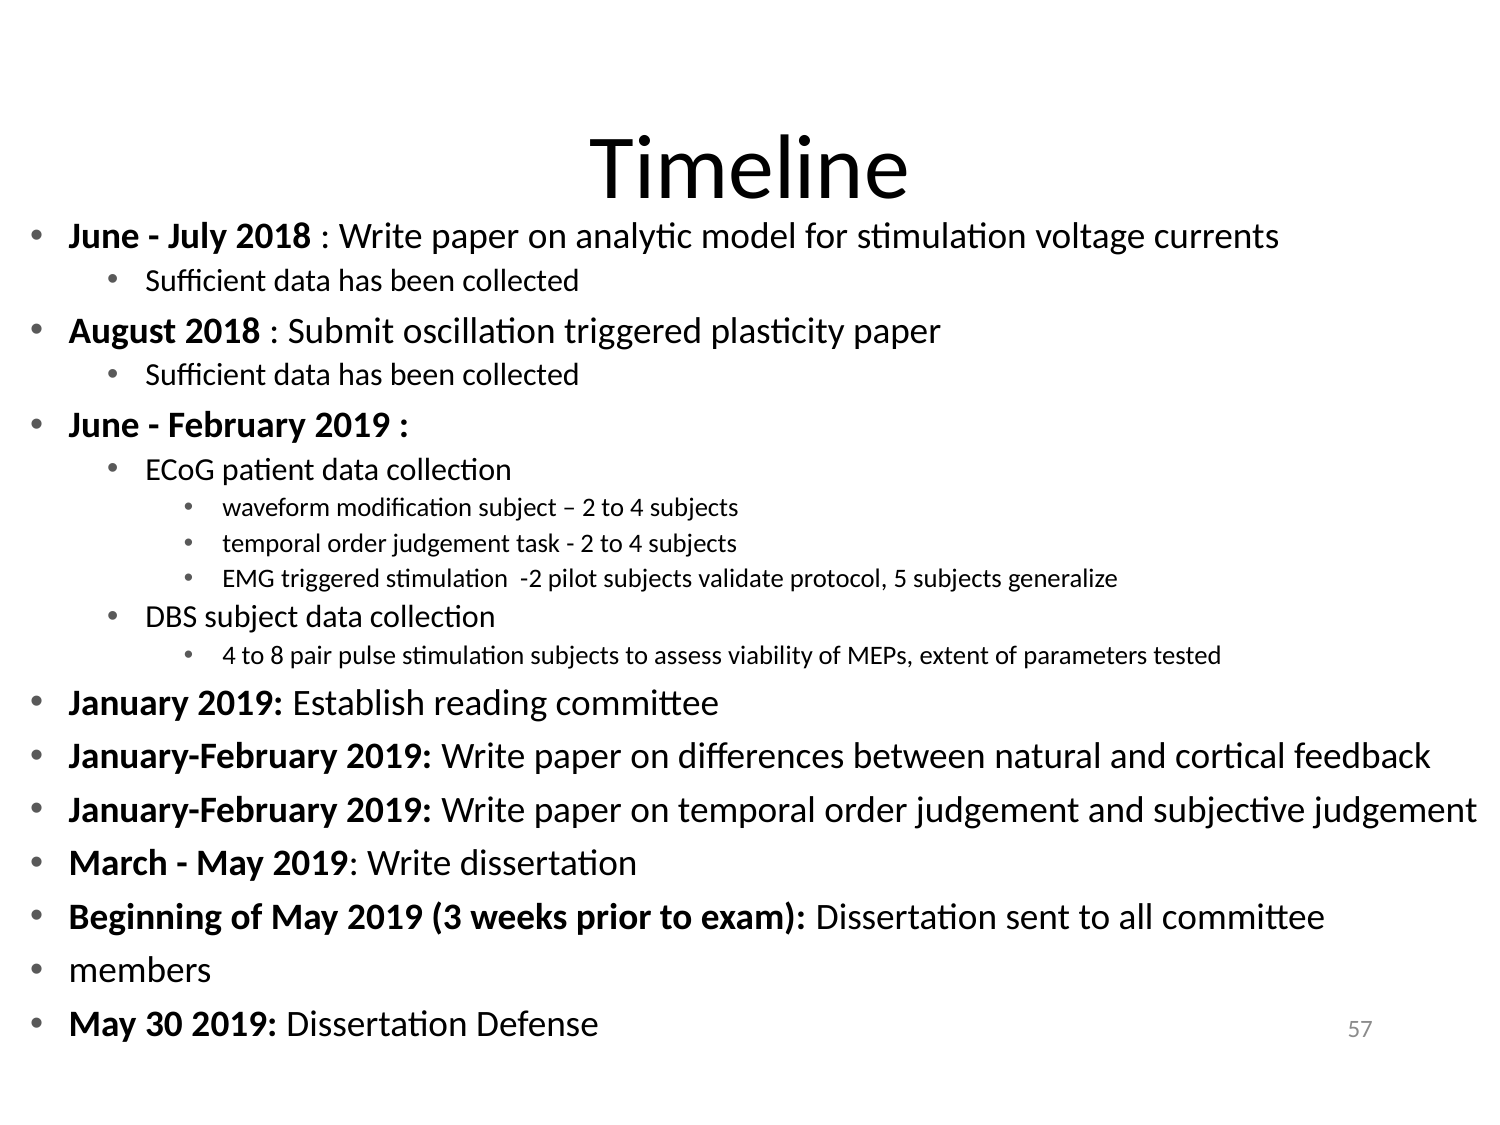

# Timeline
June - July 2018 : Write paper on analytic model for stimulation voltage currents
Sufficient data has been collected
August 2018 : Submit oscillation triggered plasticity paper
Sufficient data has been collected
June - February 2019 :
ECoG patient data collection
waveform modification subject – 2 to 4 subjects
temporal order judgement task - 2 to 4 subjects
EMG triggered stimulation  -2 pilot subjects validate protocol, 5 subjects generalize
DBS subject data collection
4 to 8 pair pulse stimulation subjects to assess viability of MEPs, extent of parameters tested
January 2019: Establish reading committee
January-February 2019: Write paper on differences between natural and cortical feedback
January-February 2019: Write paper on temporal order judgement and subjective judgement
March - May 2019: Write dissertation
Beginning of May 2019 (3 weeks prior to exam): Dissertation sent to all committee
members
May 30 2019: Dissertation Defense
57